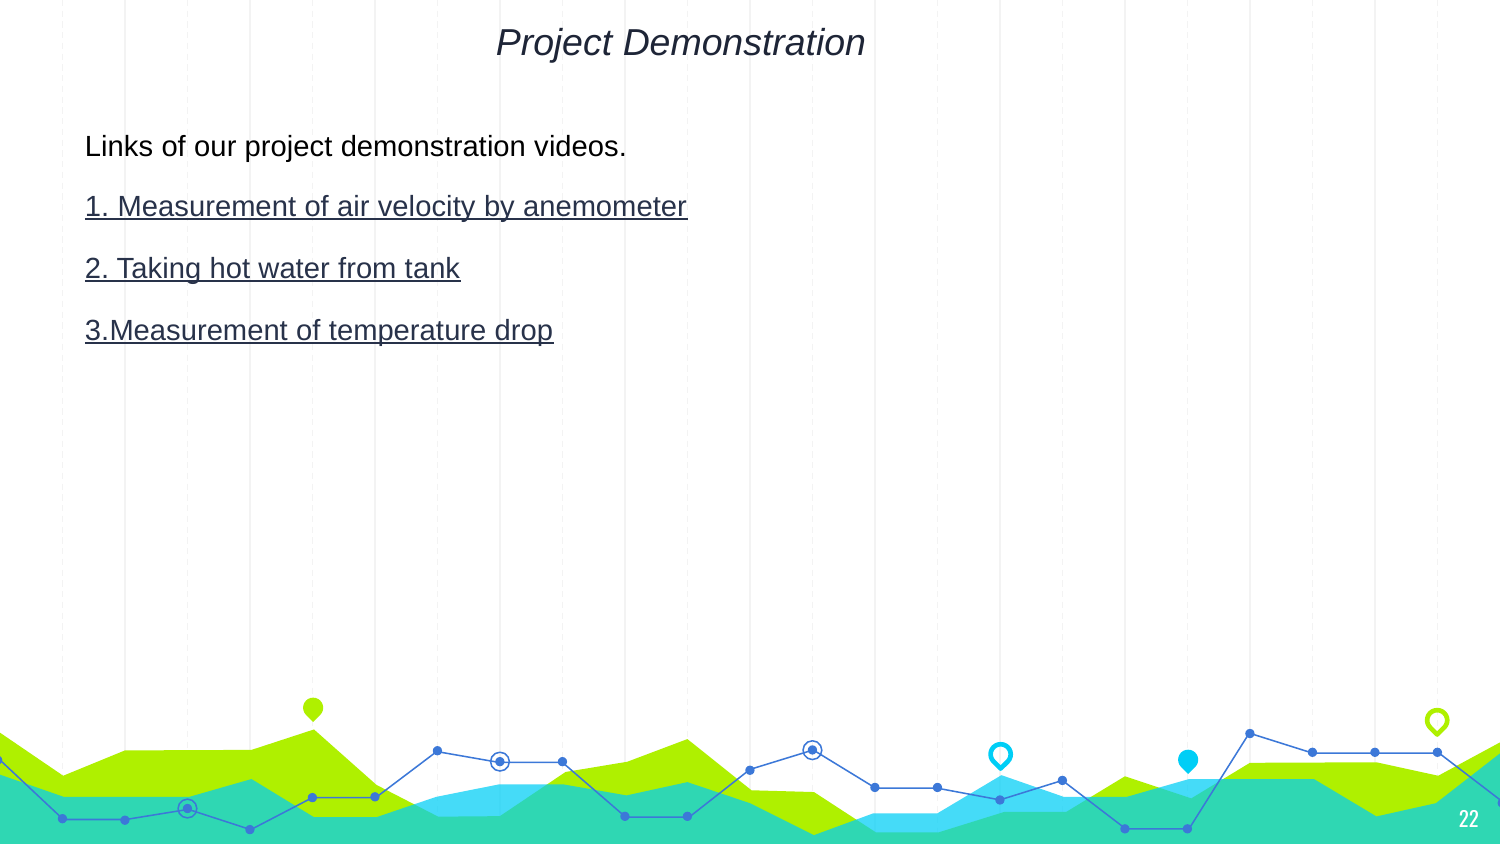

Project Demonstration
Links of our project demonstration videos.
1. Measurement of air velocity by anemometer
2. Taking hot water from tank
3.Measurement of temperature drop
22